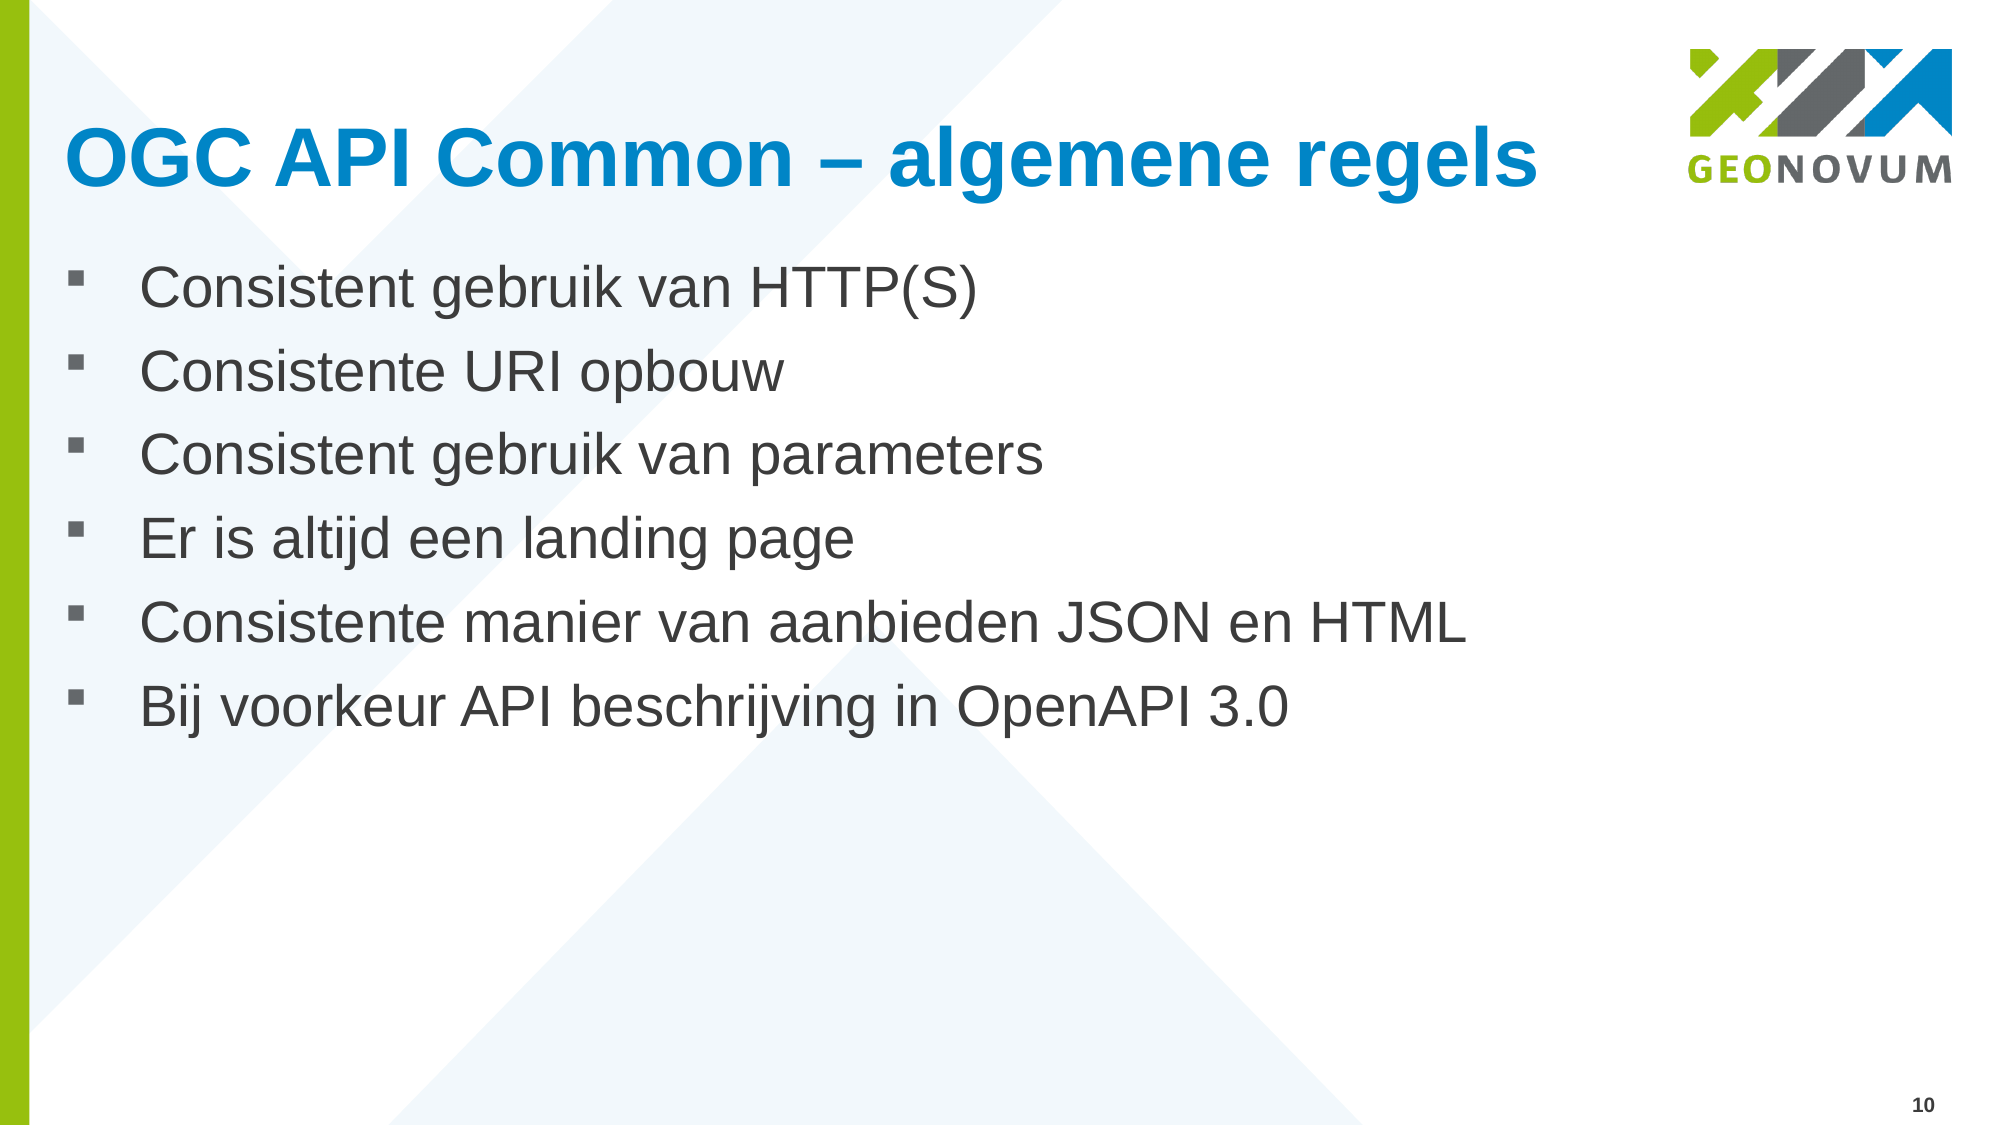

# OGC API Common – algemene regels
Consistent gebruik van HTTP(S)
Consistente URI opbouw
Consistent gebruik van parameters
Er is altijd een landing page
Consistente manier van aanbieden JSON en HTML
Bij voorkeur API beschrijving in OpenAPI 3.0
10